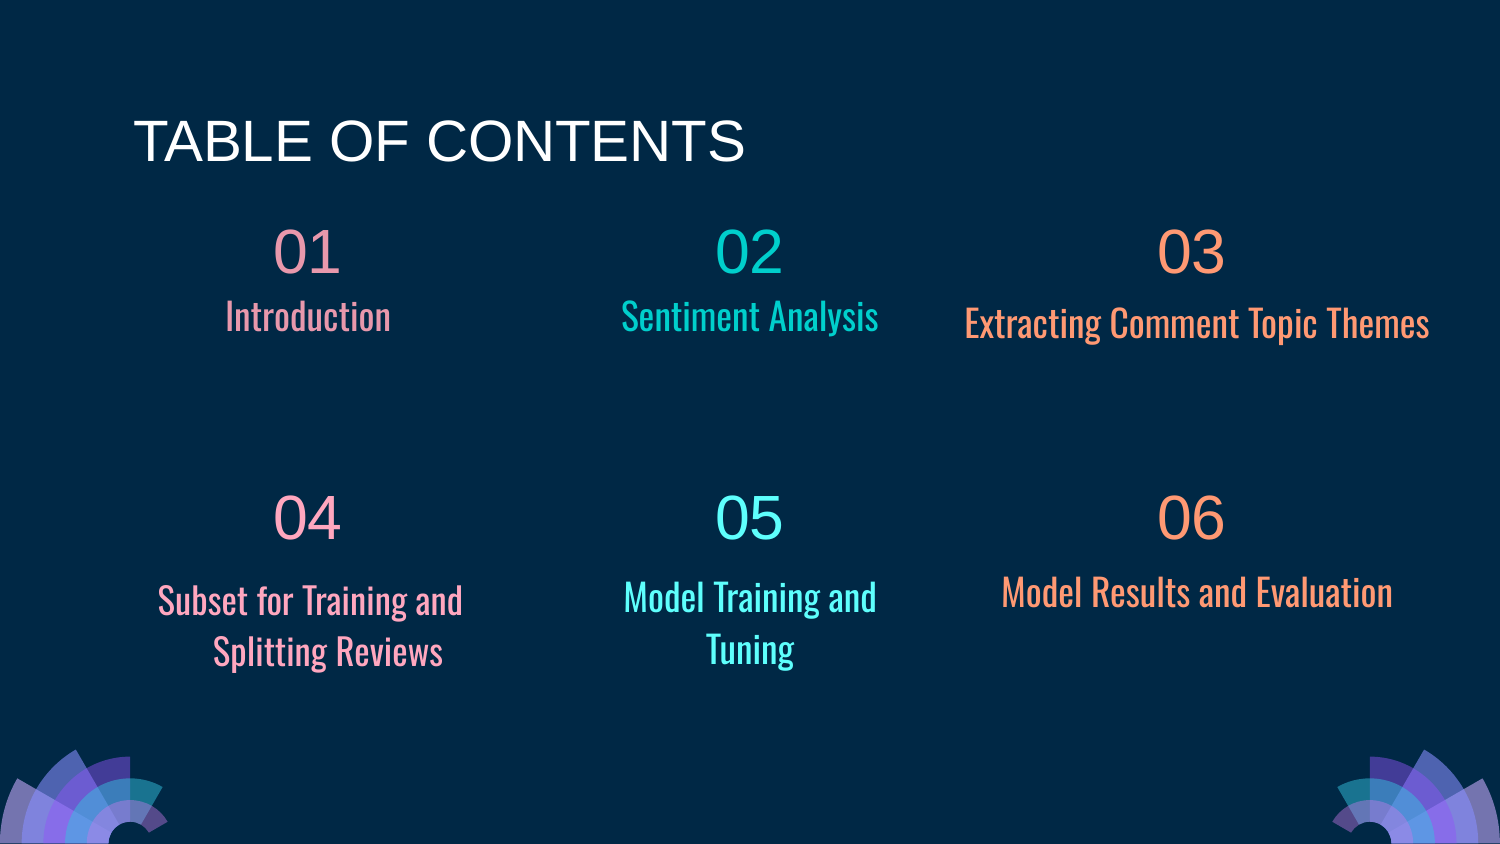

# TABLE OF CONTENTS
01
02
03
Introduction
Sentiment Analysis
Extracting Comment Topic Themes
04
05
06
Subset for Training and Splitting Reviews
Model Results and Evaluation
Model Training and Tuning